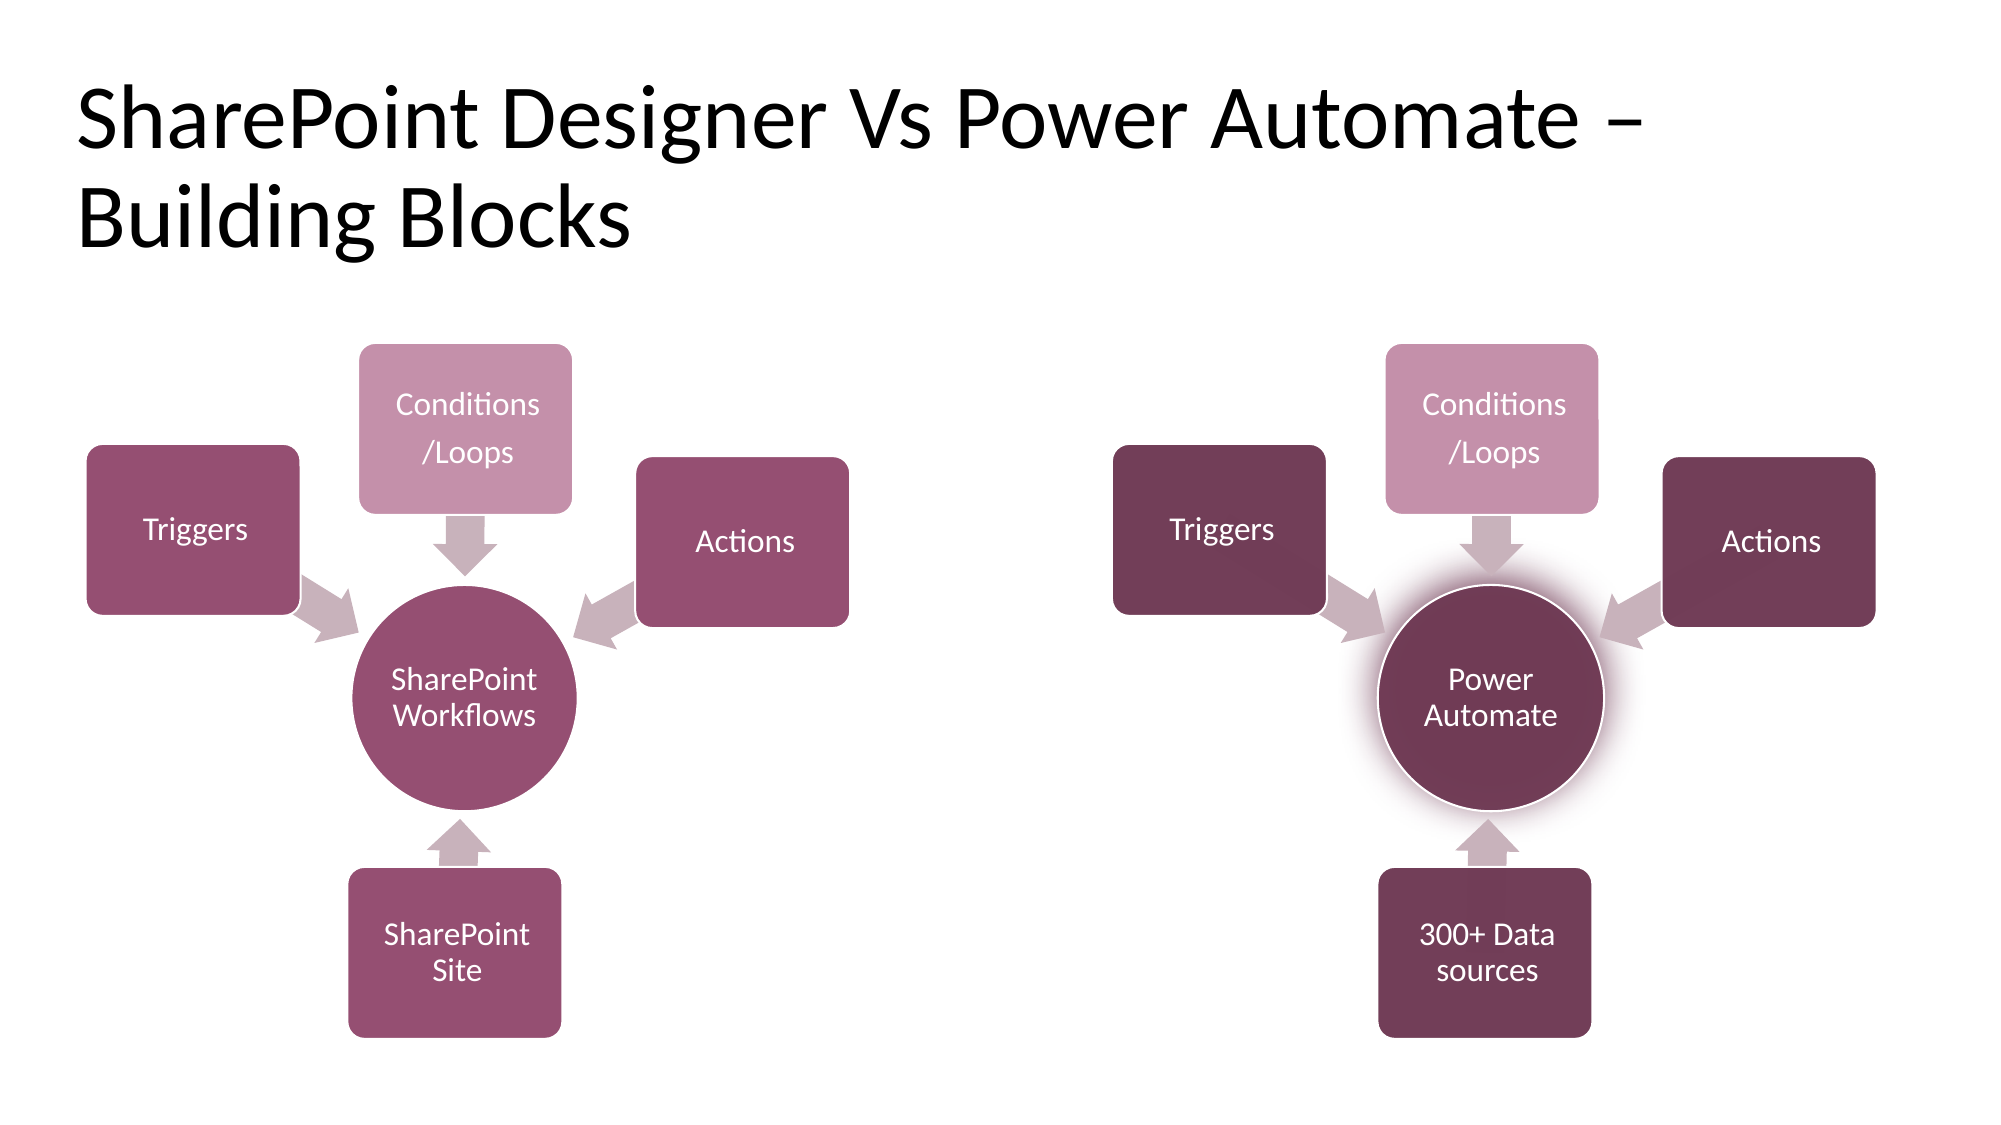

# SharePoint Designer Vs Power Automate – Building Blocks
SharePoint Workflows
SharePoint Site
Triggers
Conditions
/Loops
Actions
Power Automate
300+ Data sources
Triggers
Conditions
/Loops
Actions